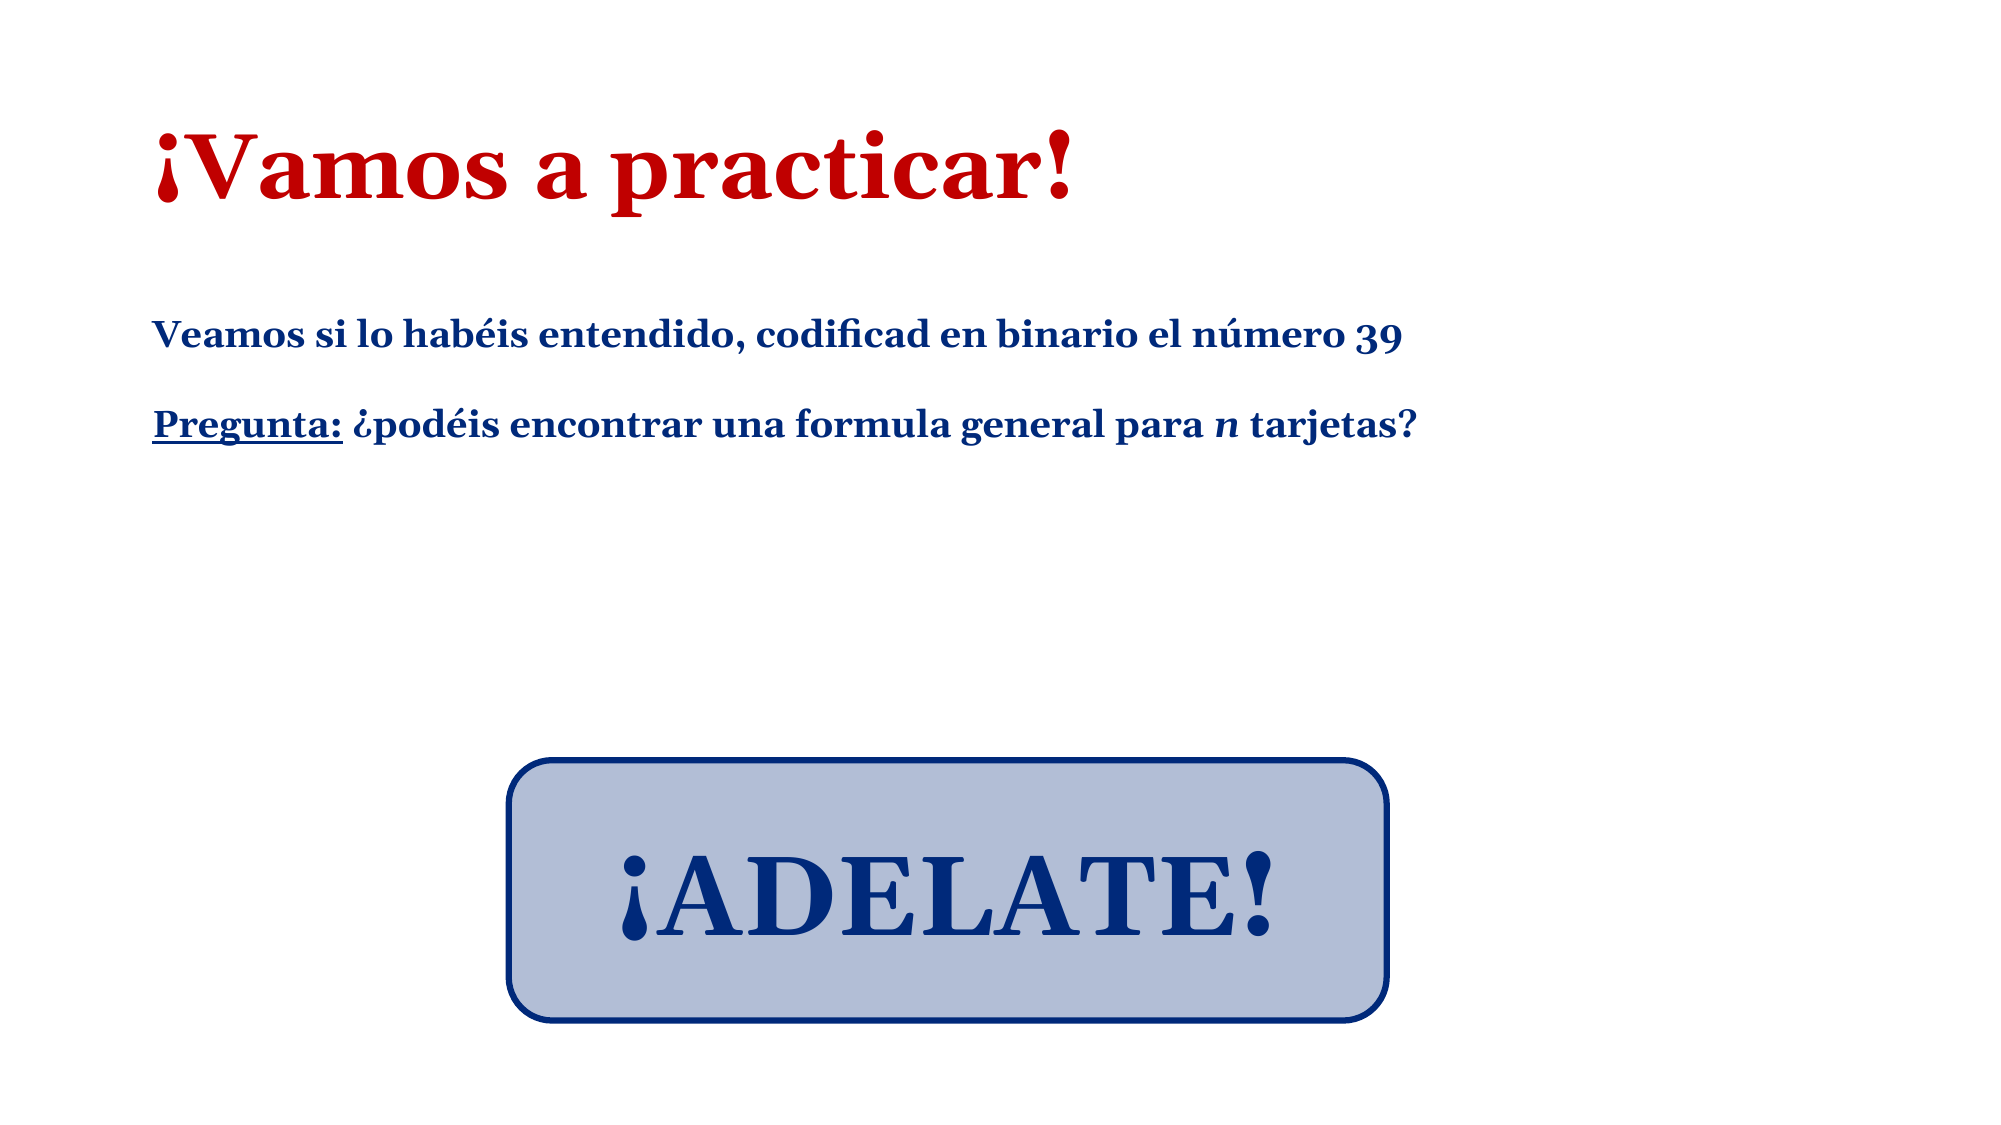

# ¡Vamos a practicar!
Veamos si lo habéis entendido, codificad en binario el número 39

Pregunta: ¿podéis encontrar una formula general para n tarjetas?
¡ADELATE!